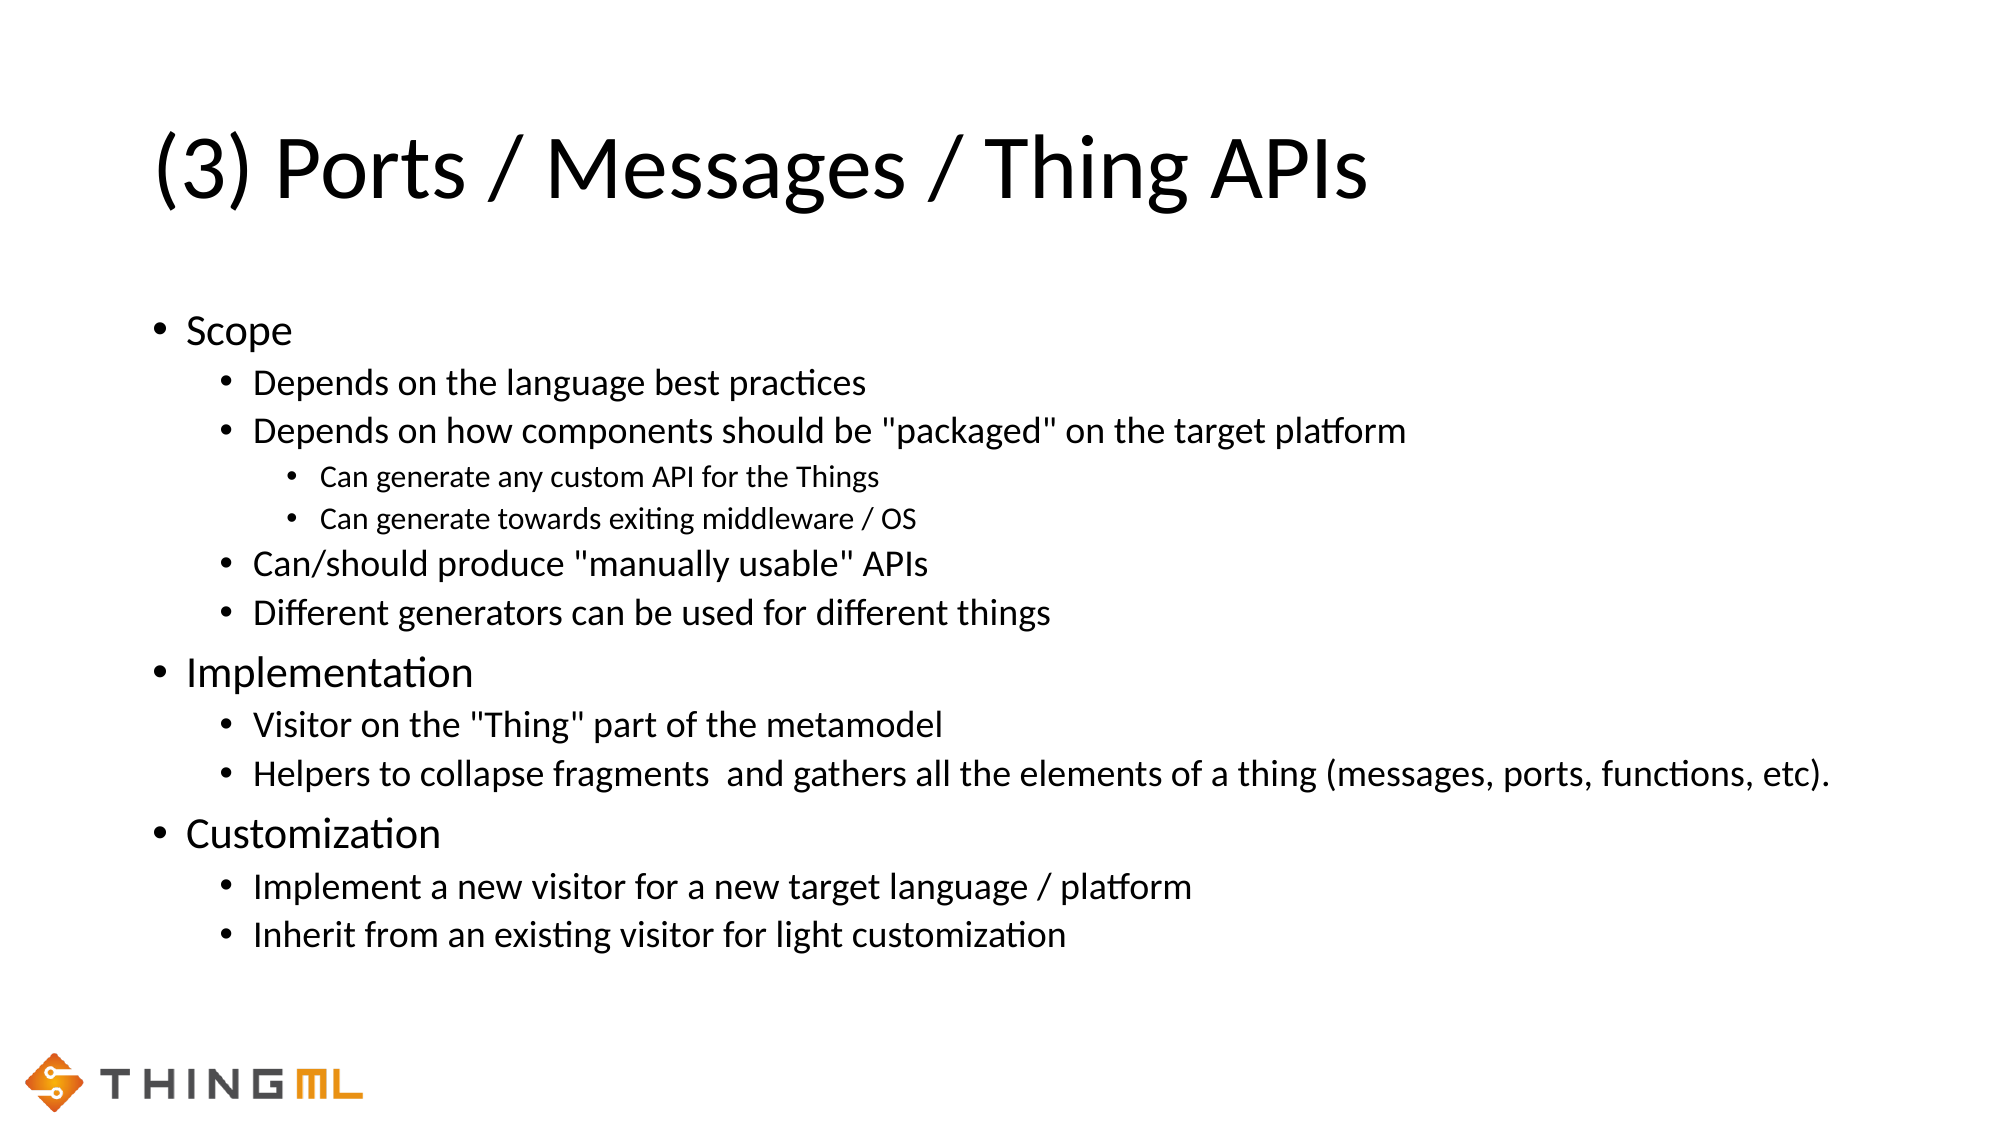

# (3) Ports / Messages / Thing APIs
Scope
Depends on the language best practices
Depends on how components should be "packaged" on the target platform
Can generate any custom API for the Things
Can generate towards exiting middleware / OS
Can/should produce "manually usable" APIs
Different generators can be used for different things
Implementation
Visitor on the "Thing" part of the metamodel
Helpers to collapse fragments  and gathers all the elements of a thing (messages, ports, functions, etc).
Customization
Implement a new visitor for a new target language / platform
Inherit from an existing visitor for light customization